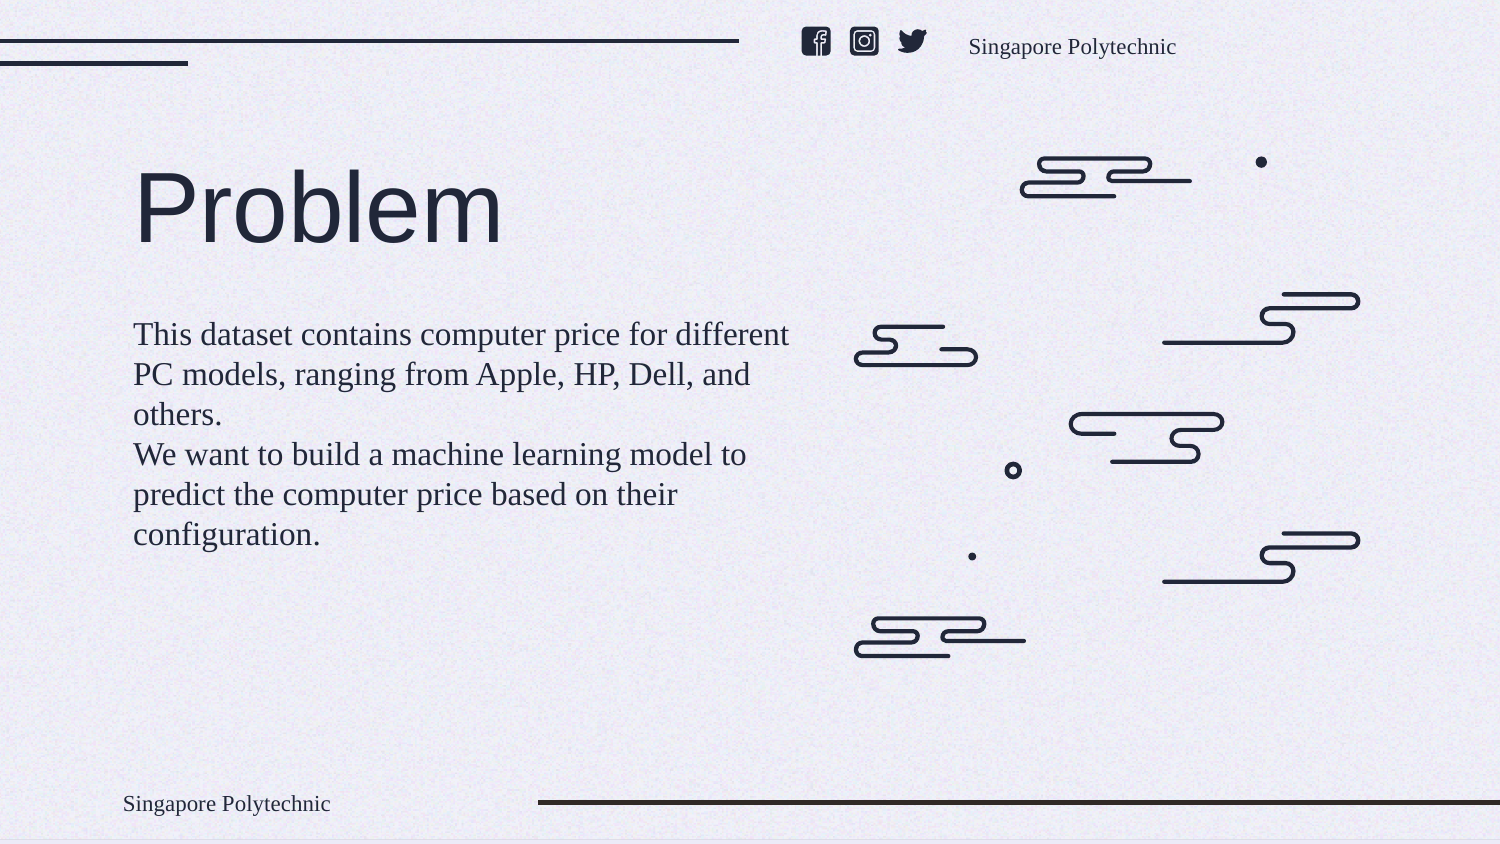

Singapore Polytechnic

# Problem

This dataset contains computer price for different PC models, ranging from Apple, HP, Dell, and others.
We want to build a machine learning model to predict the computer price based on their configuration.

Singapore Polytechnic